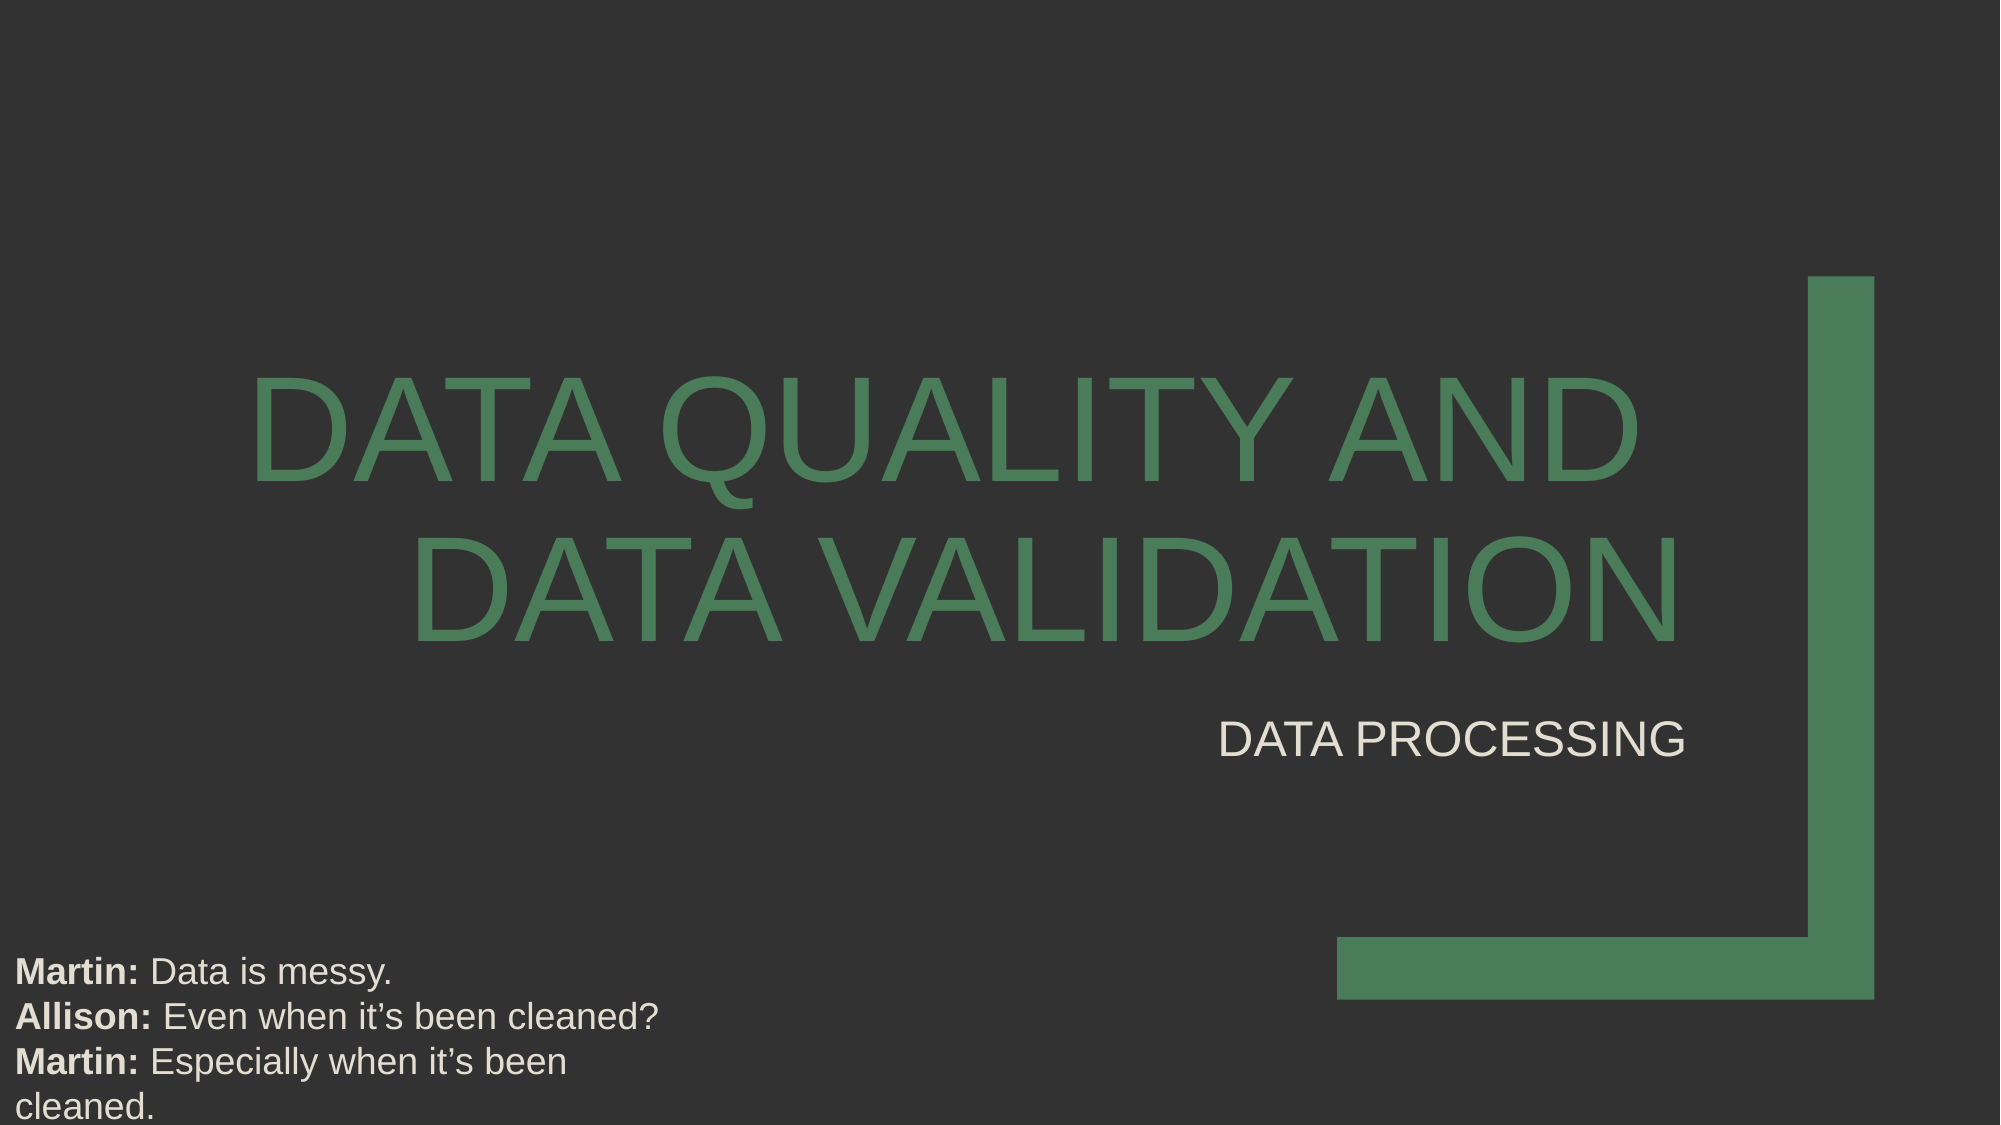

# DATA QUALITY AND DATA VALIDATION
DATA PROCESSING
Martin: Data is messy.
Allison: Even when it’s been cleaned?
Martin: Especially when it’s been cleaned.
P. Boily, Introduction to Quantitative Consulting